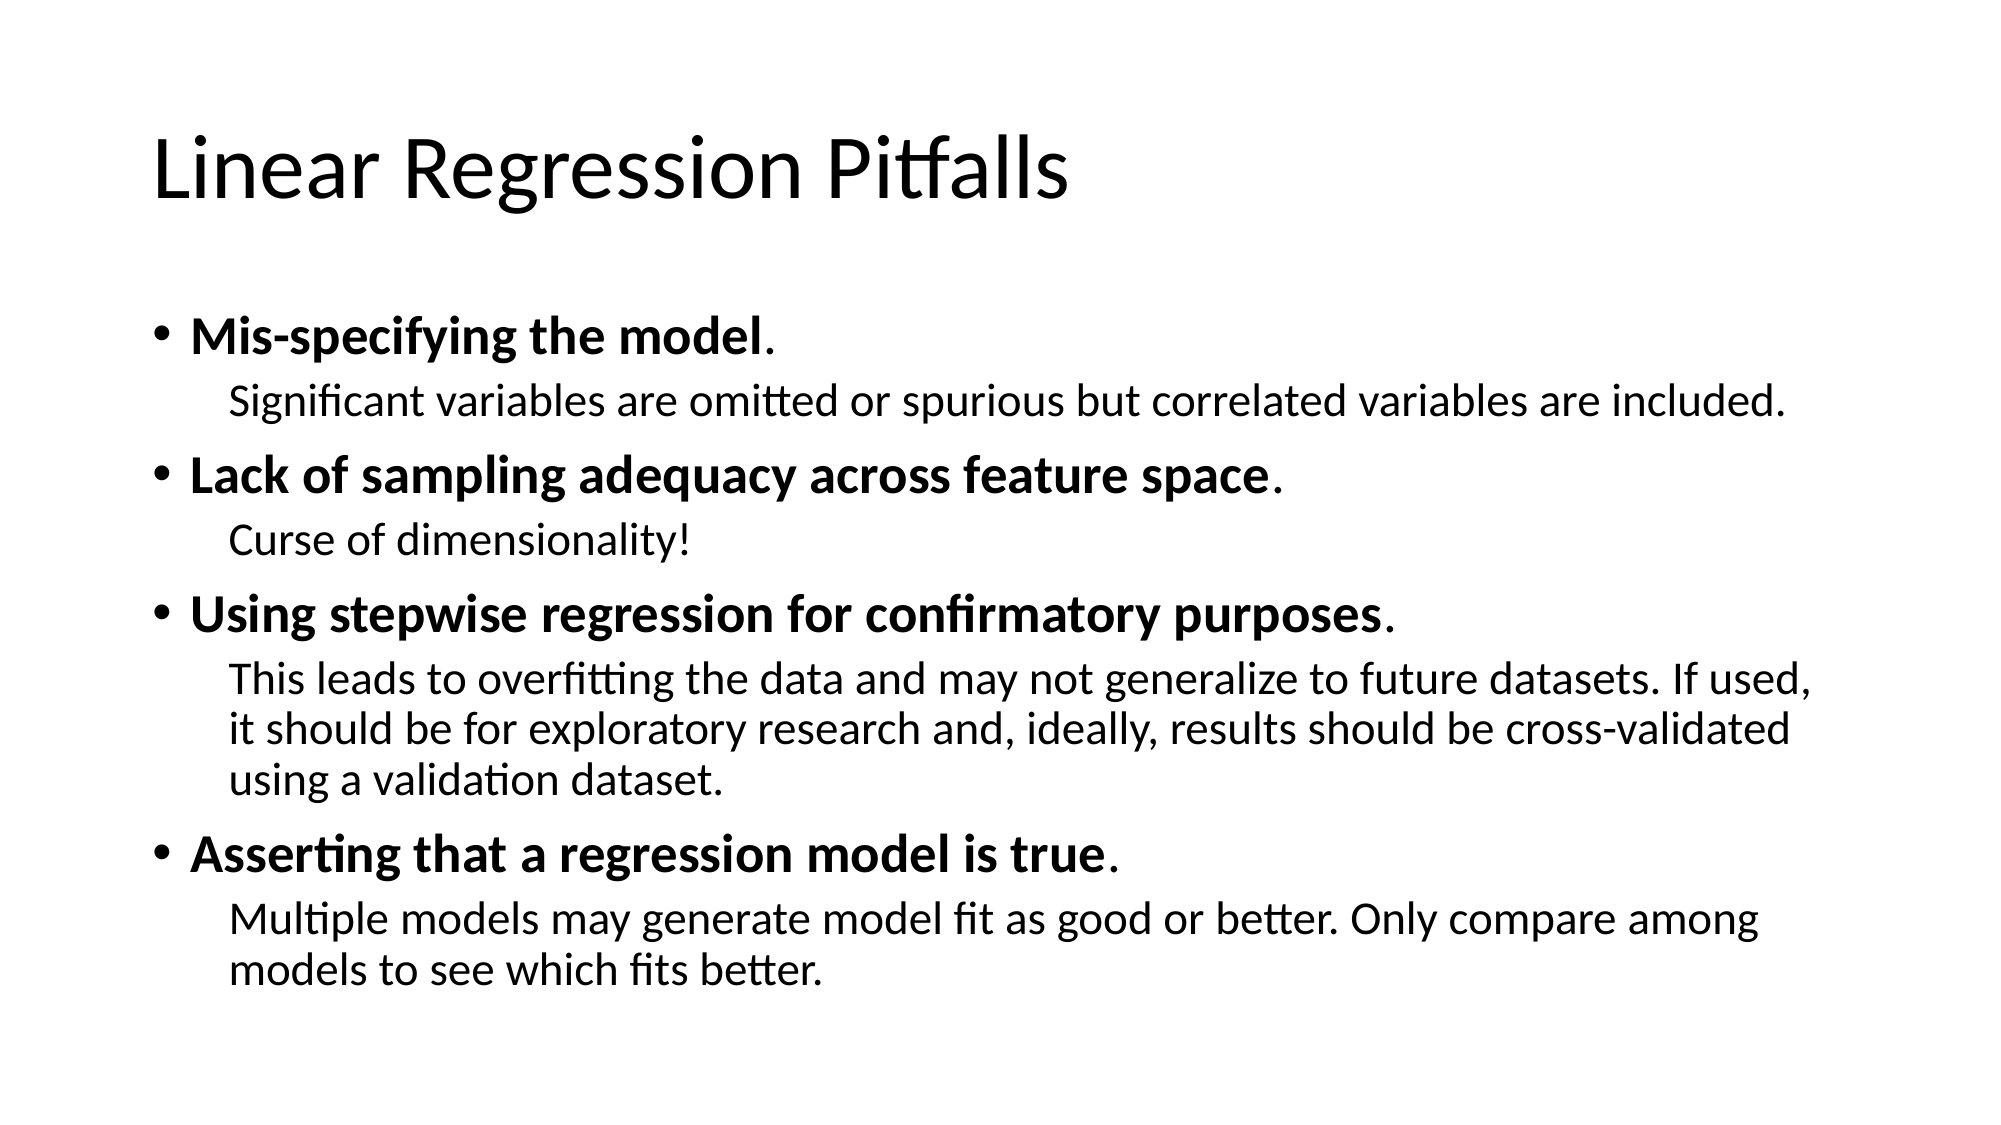

# Linear Regression Pitfalls
Mis-specifying the model.
Significant variables are omitted or spurious but correlated variables are included.
Lack of sampling adequacy across feature space.
Curse of dimensionality!
Using stepwise regression for confirmatory purposes.
This leads to overfitting the data and may not generalize to future datasets. If used, it should be for exploratory research and, ideally, results should be cross-validated using a validation dataset.
Asserting that a regression model is true.
Multiple models may generate model fit as good or better. Only compare among models to see which fits better.